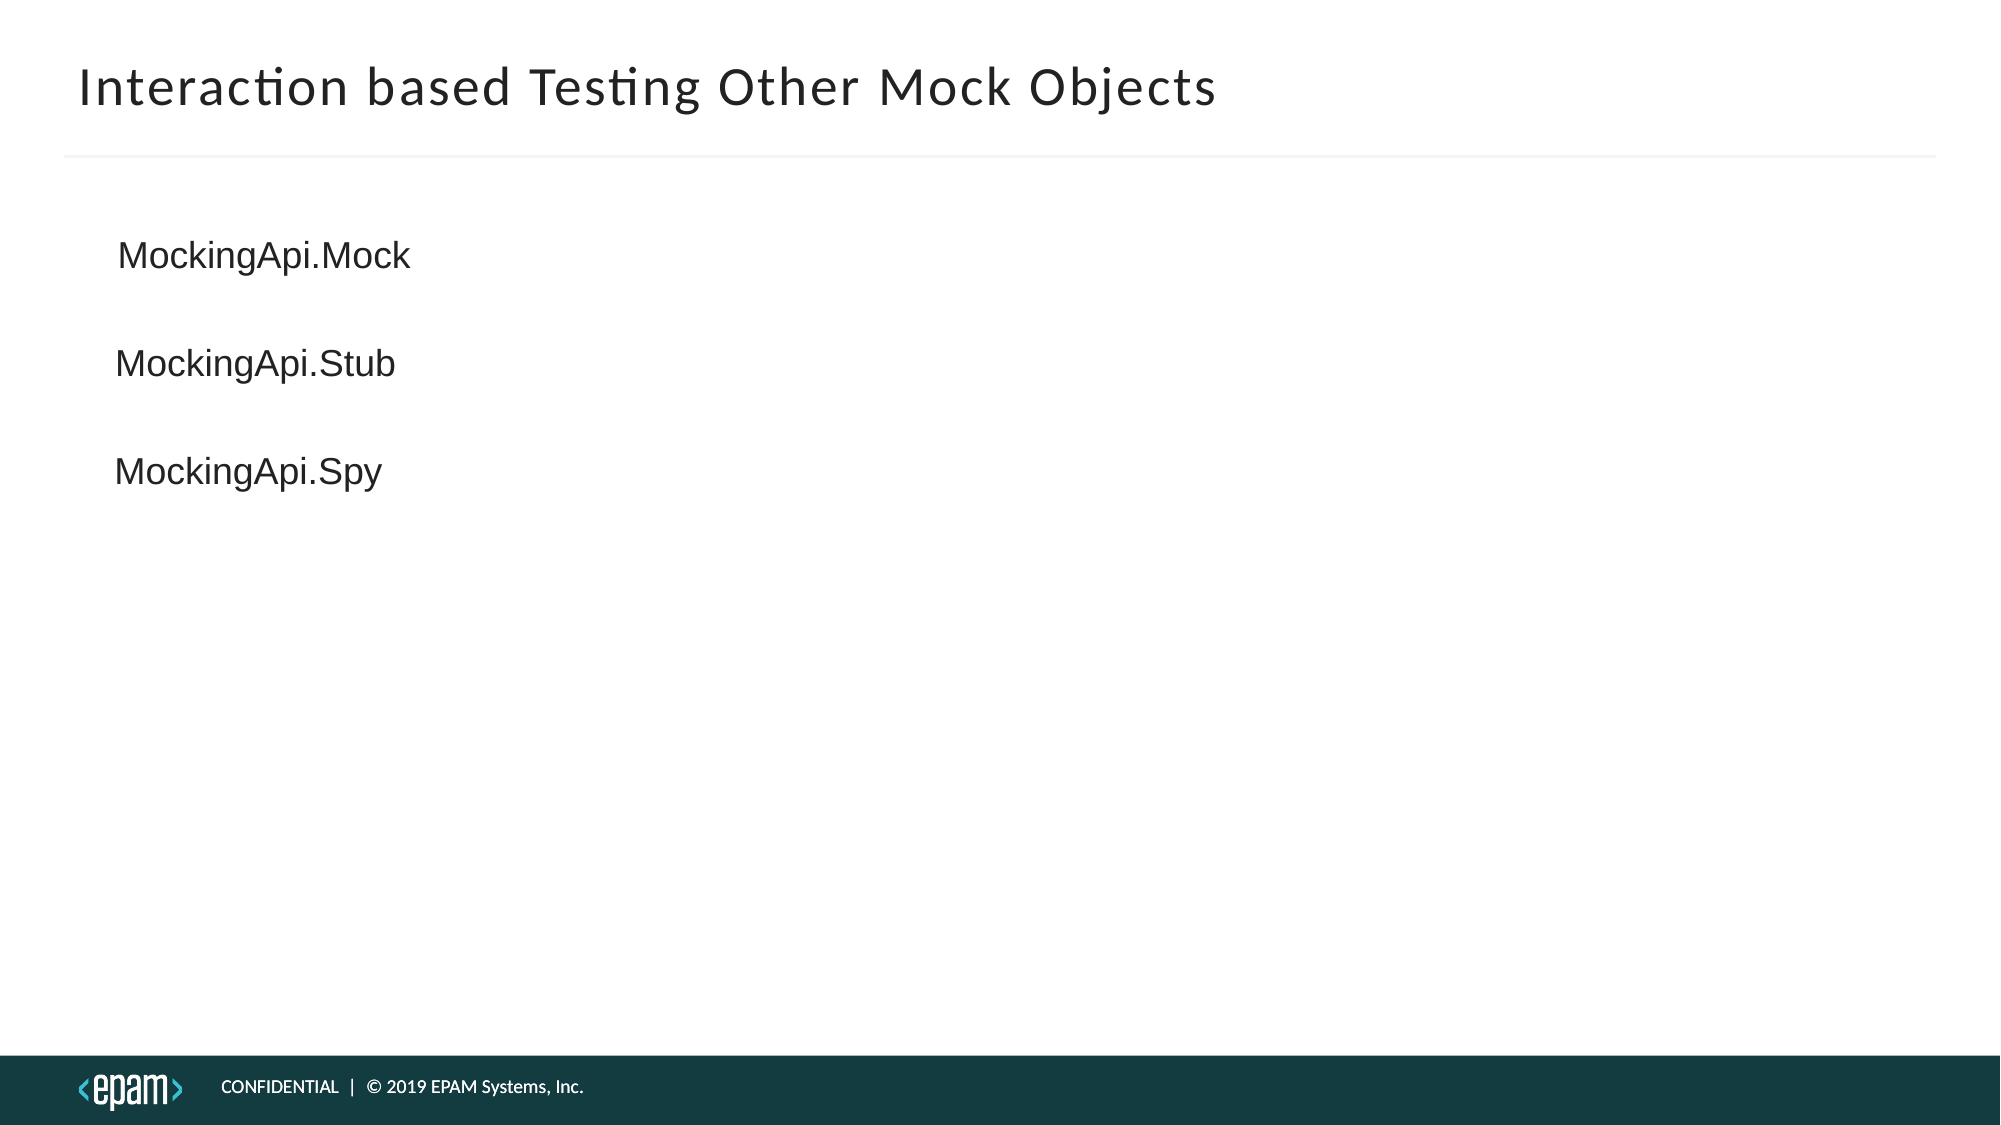

# Interaction based Testing Other Mock Objects
MockingApi.Mock
MockingApi.Stub
MockingApi.Spy
CONFIDENTIAL  |  © 2019 EPAM Systems, Inc.